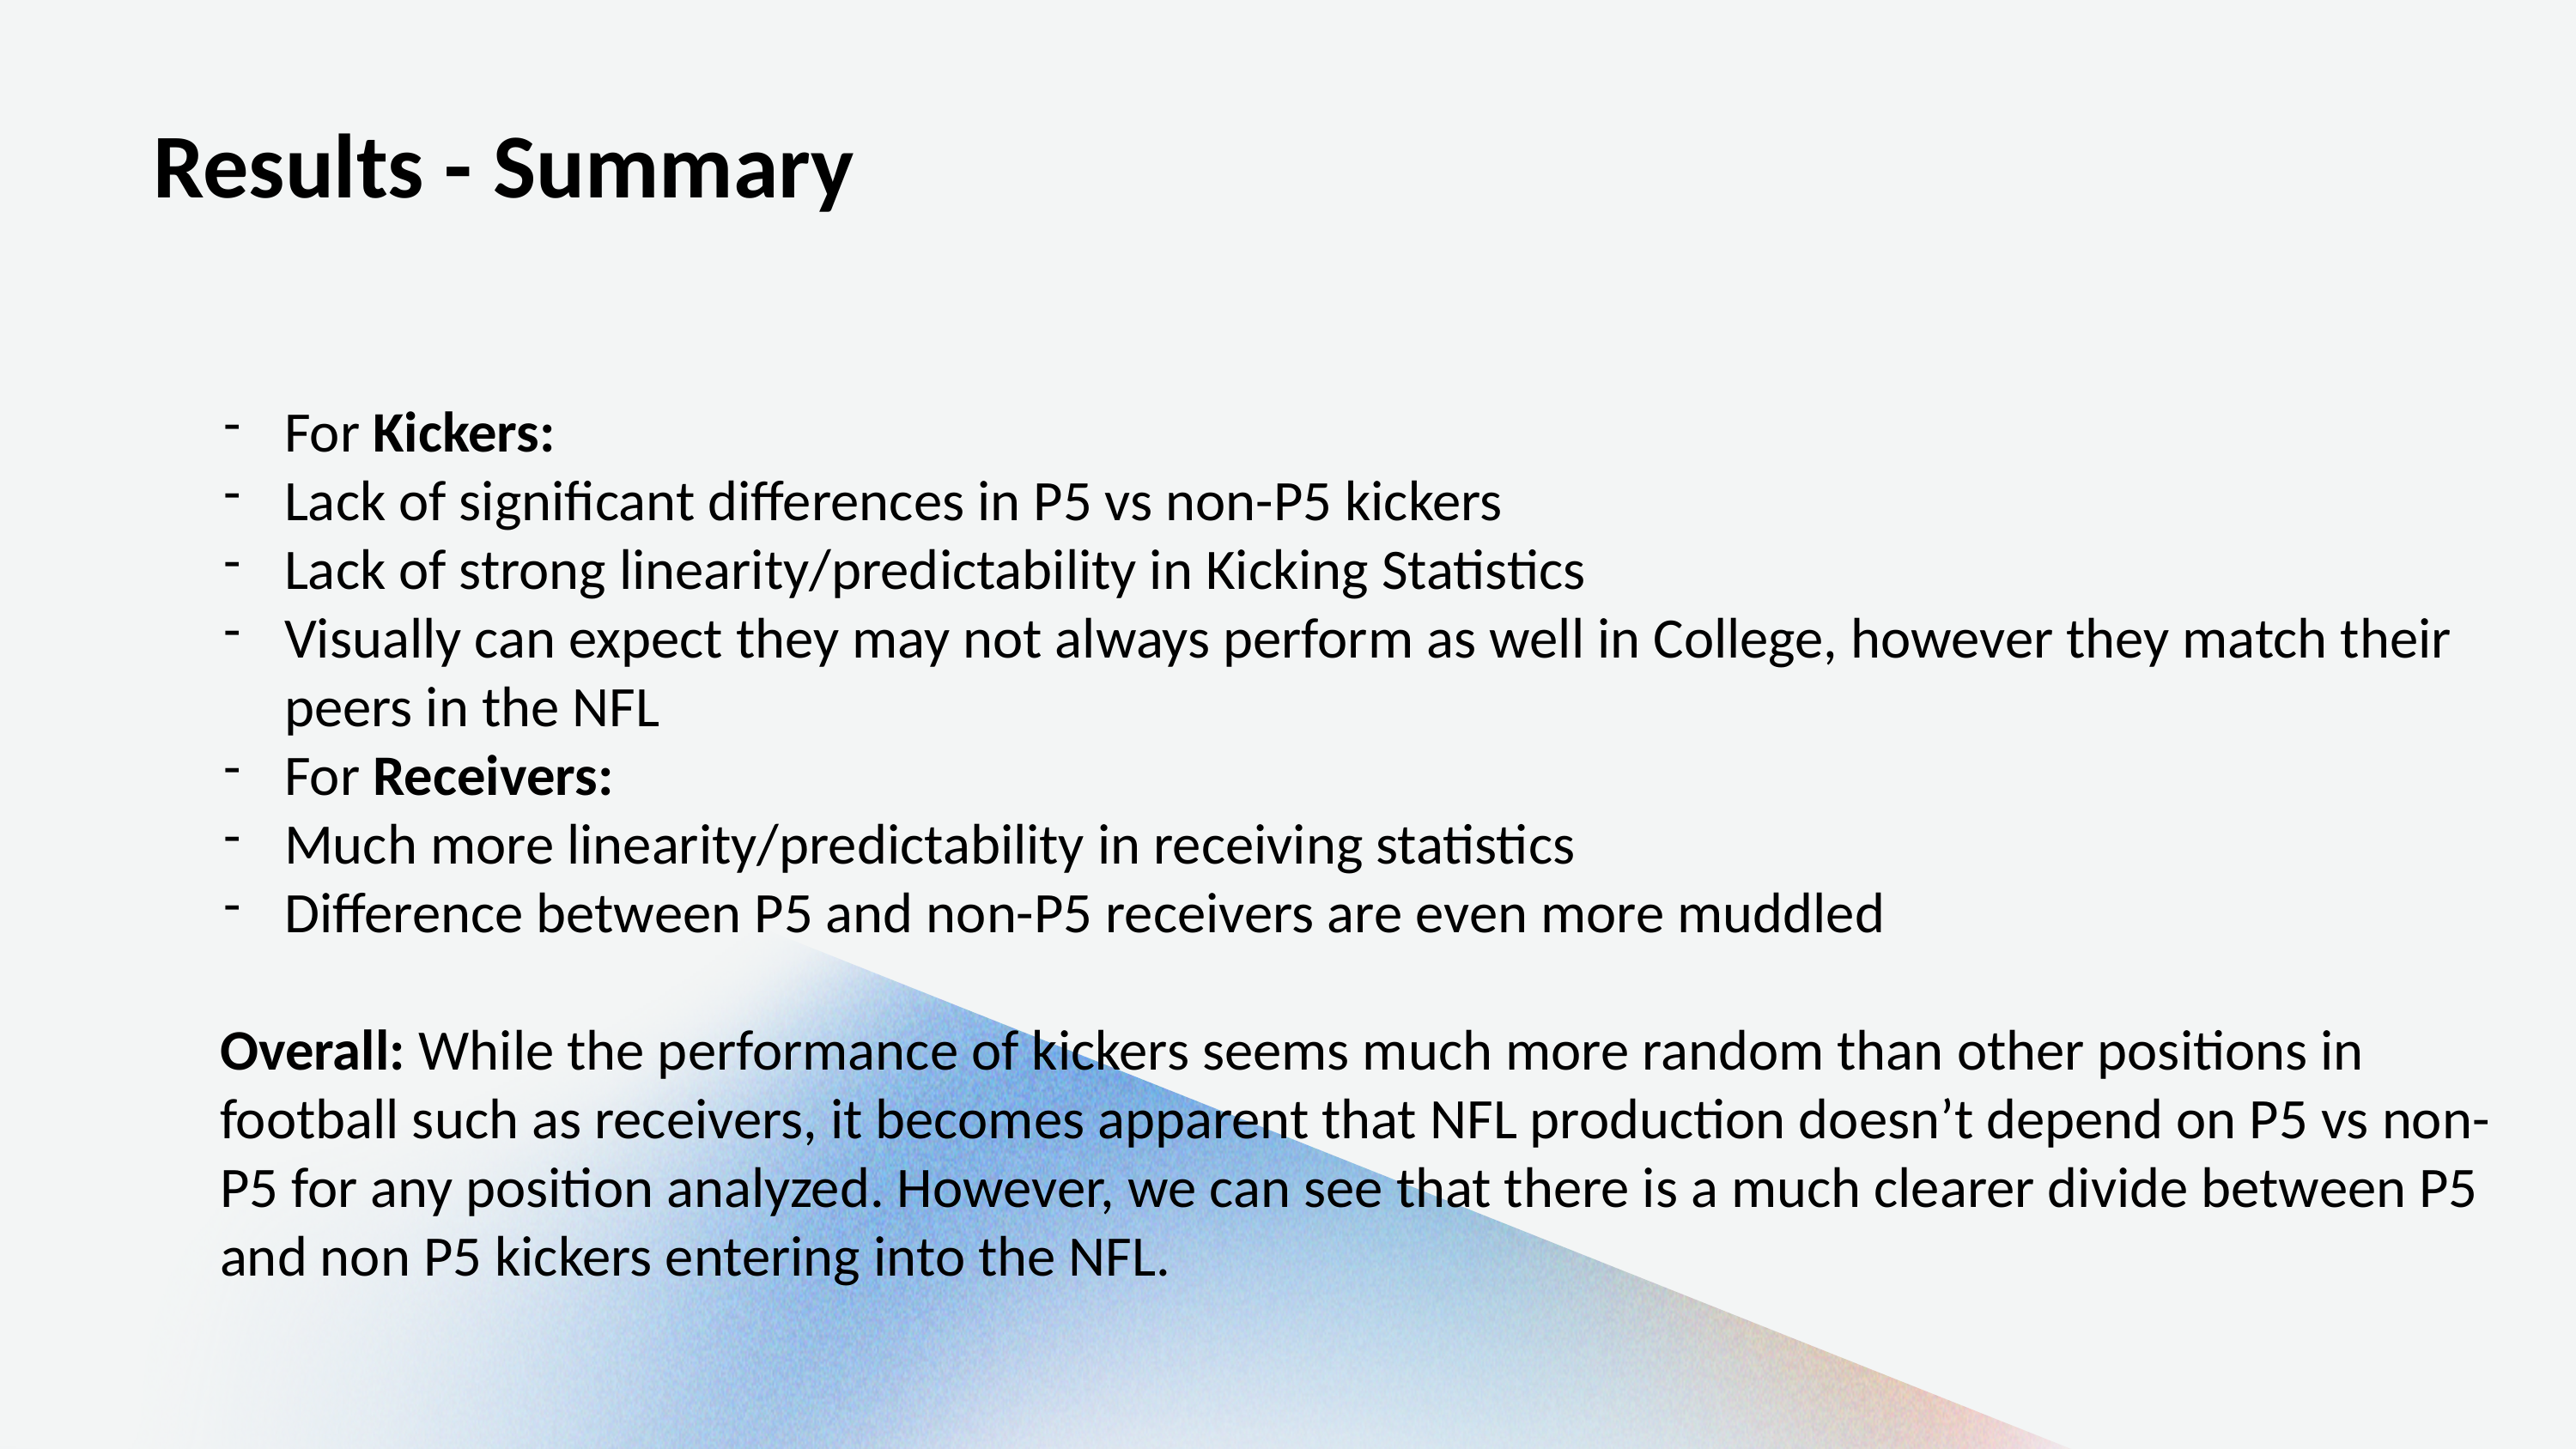

Results - Summary
For Kickers:
Lack of significant differences in P5 vs non-P5 kickers
Lack of strong linearity/predictability in Kicking Statistics
Visually can expect they may not always perform as well in College, however they match their peers in the NFL
For Receivers:
Much more linearity/predictability in receiving statistics
Difference between P5 and non-P5 receivers are even more muddled

Overall: While the performance of kickers seems much more random than other positions in football such as receivers, it becomes apparent that NFL production doesn’t depend on P5 vs non-P5 for any position analyzed. However, we can see that there is a much clearer divide between P5 and non P5 kickers entering into the NFL.